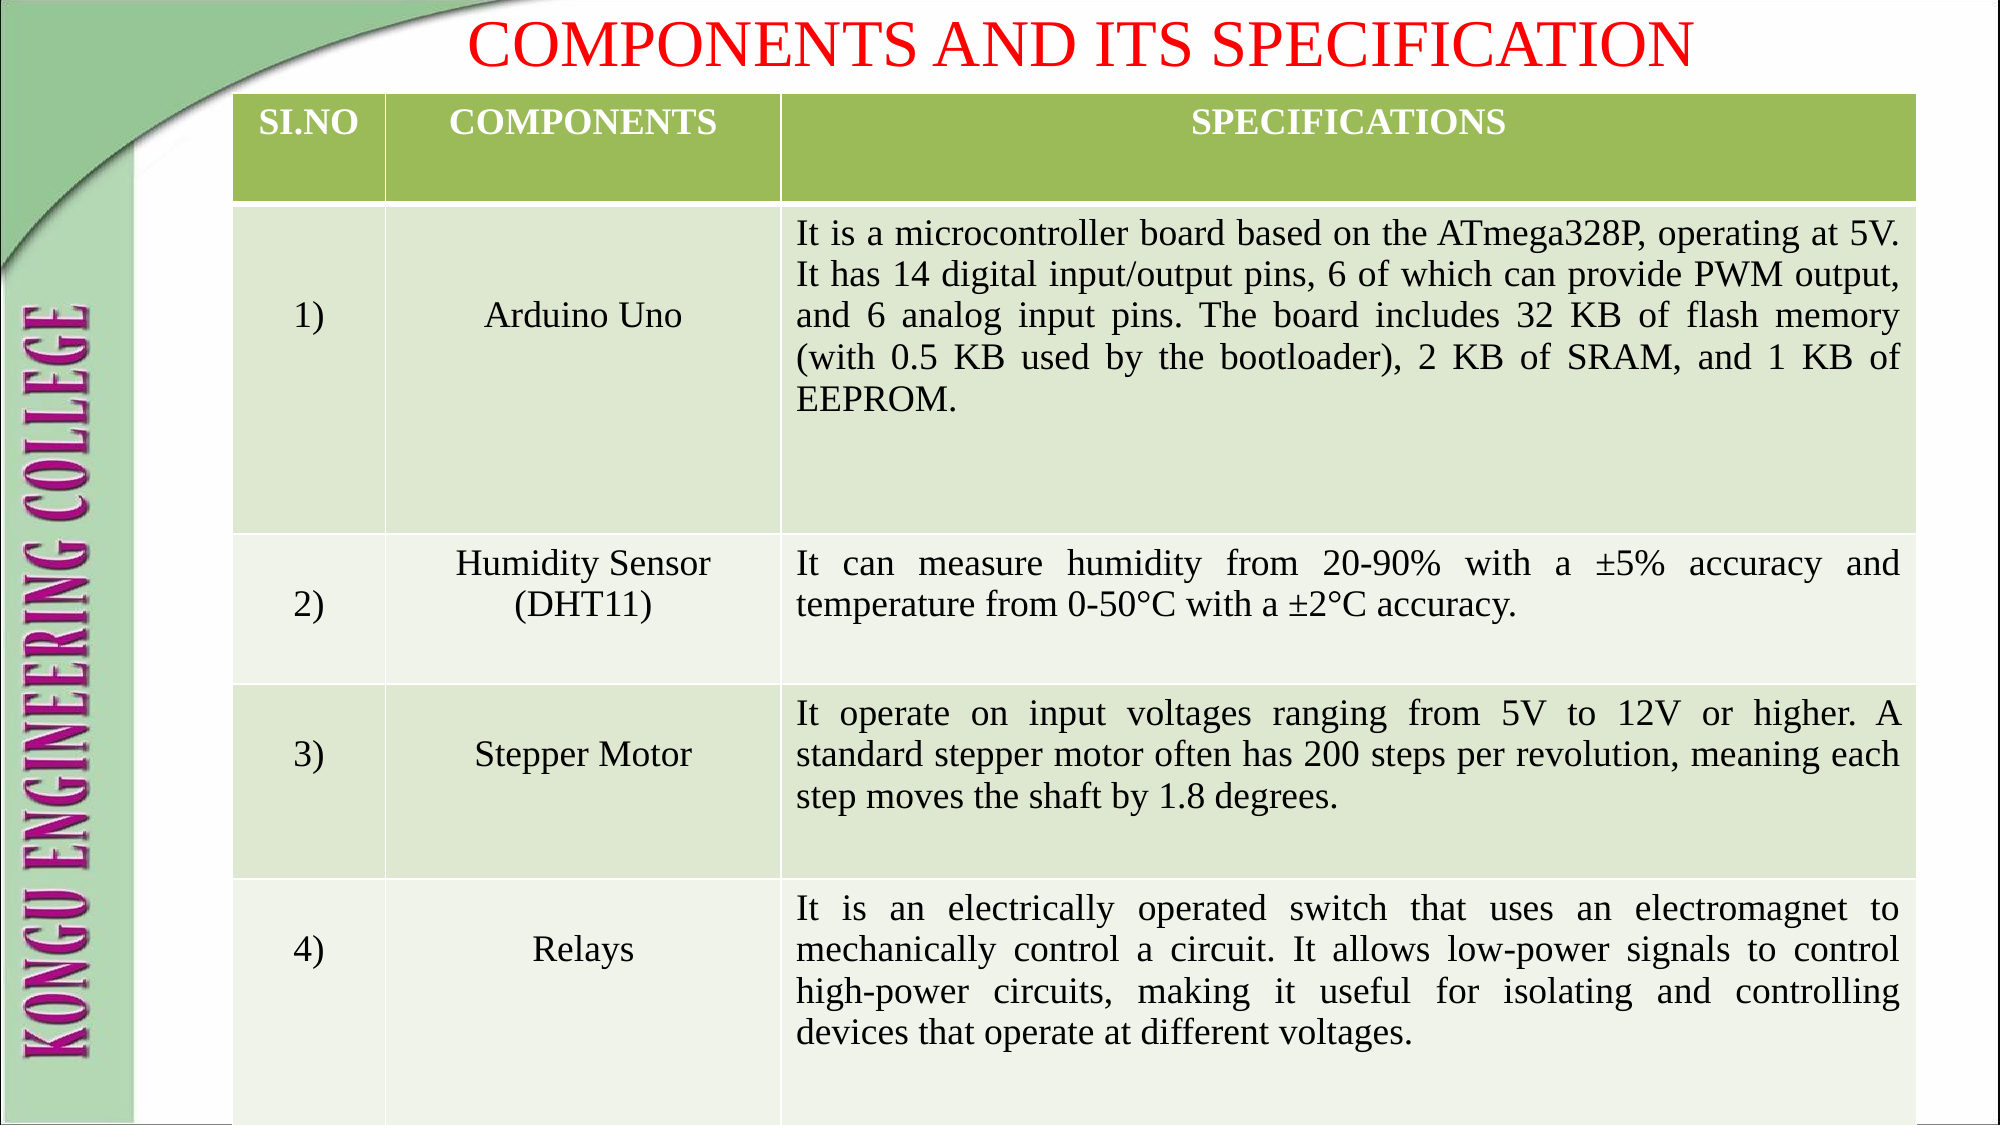

# COMPONENTS AND ITS SPECIFICATION
| SI.NO | COMPONENTS | SPECIFICATIONS |
| --- | --- | --- |
| 1) | Arduino Uno | It is a microcontroller board based on the ATmega328P, operating at 5V. It has 14 digital input/output pins, 6 of which can provide PWM output, and 6 analog input pins. The board includes 32 KB of flash memory (with 0.5 KB used by the bootloader), 2 KB of SRAM, and 1 KB of EEPROM. |
| 2) | Humidity Sensor (DHT11) | It can measure humidity from 20-90% with a ±5% accuracy and temperature from 0-50°C with a ±2°C accuracy. |
| 3) | Stepper Motor | It operate on input voltages ranging from 5V to 12V or higher. A standard stepper motor often has 200 steps per revolution, meaning each step moves the shaft by 1.8 degrees. |
| 4) | Relays | It is an electrically operated switch that uses an electromagnet to mechanically control a circuit. It allows low-power signals to control high-power circuits, making it useful for isolating and controlling devices that operate at different voltages. |